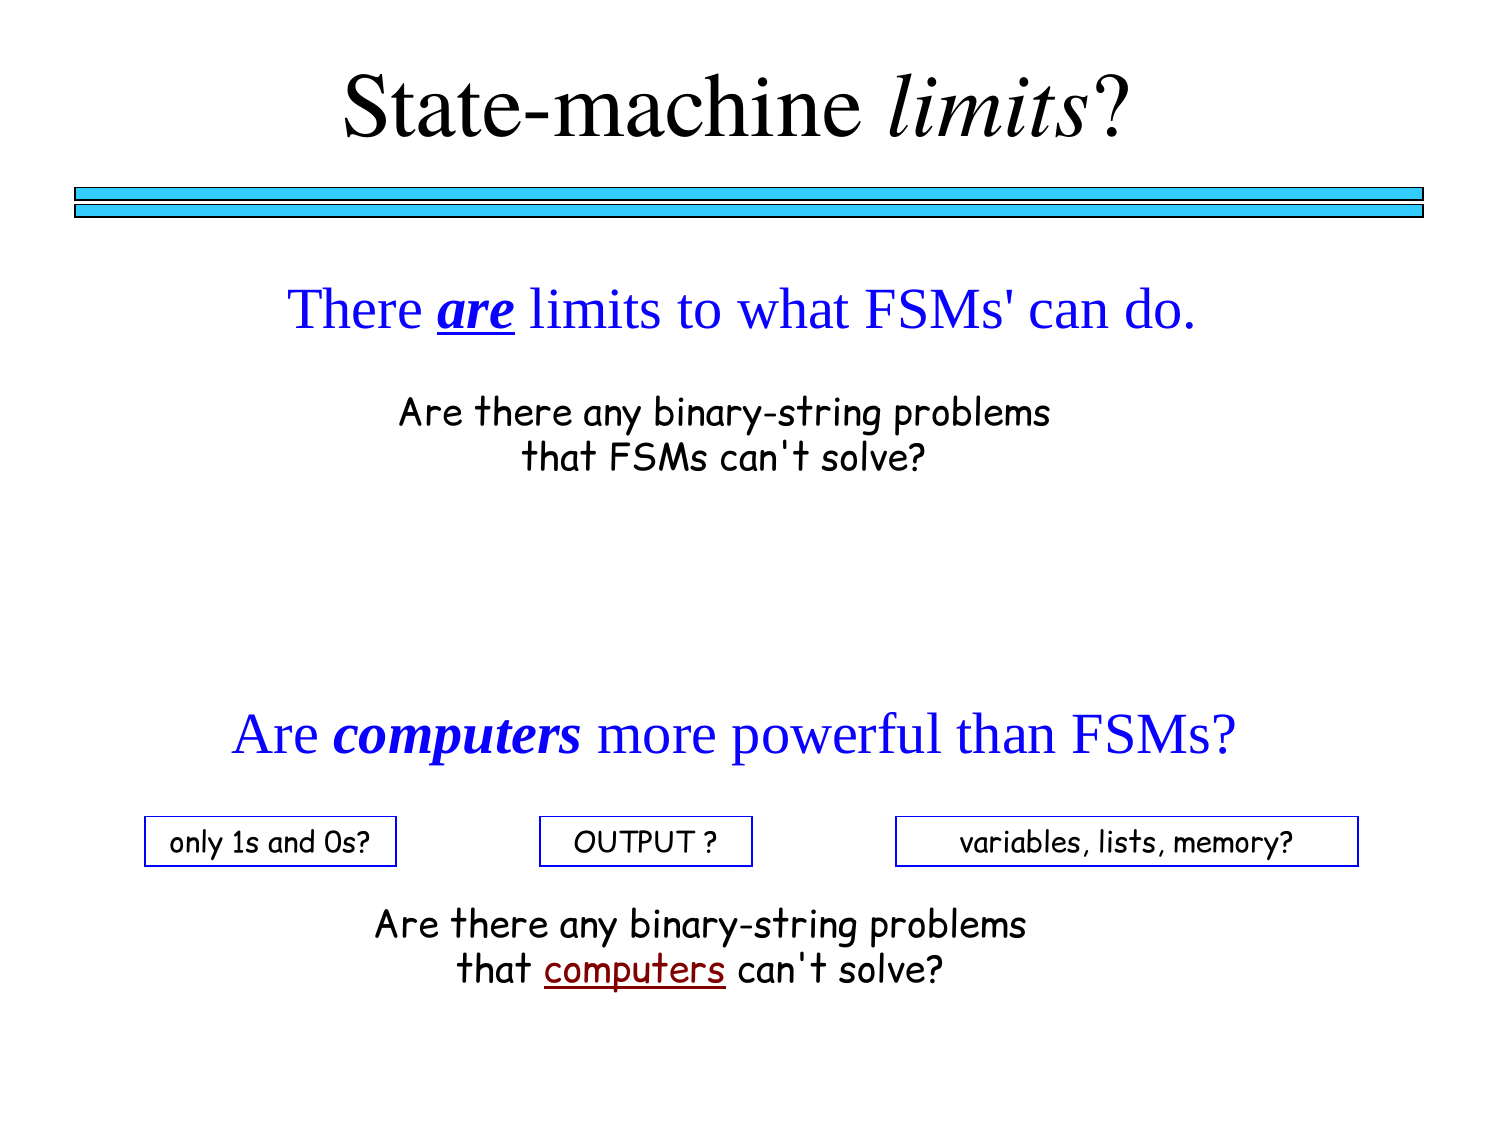

State-machine limits?

There are limits to what FSMs' can do.
Are there any binary-string problems that FSMs can't solve?
Are computers more powerful than FSMs?
only 1s and 0s?
OUTPUT ?
variables, lists, memory?
Are there any binary-string problems that computers can't solve?